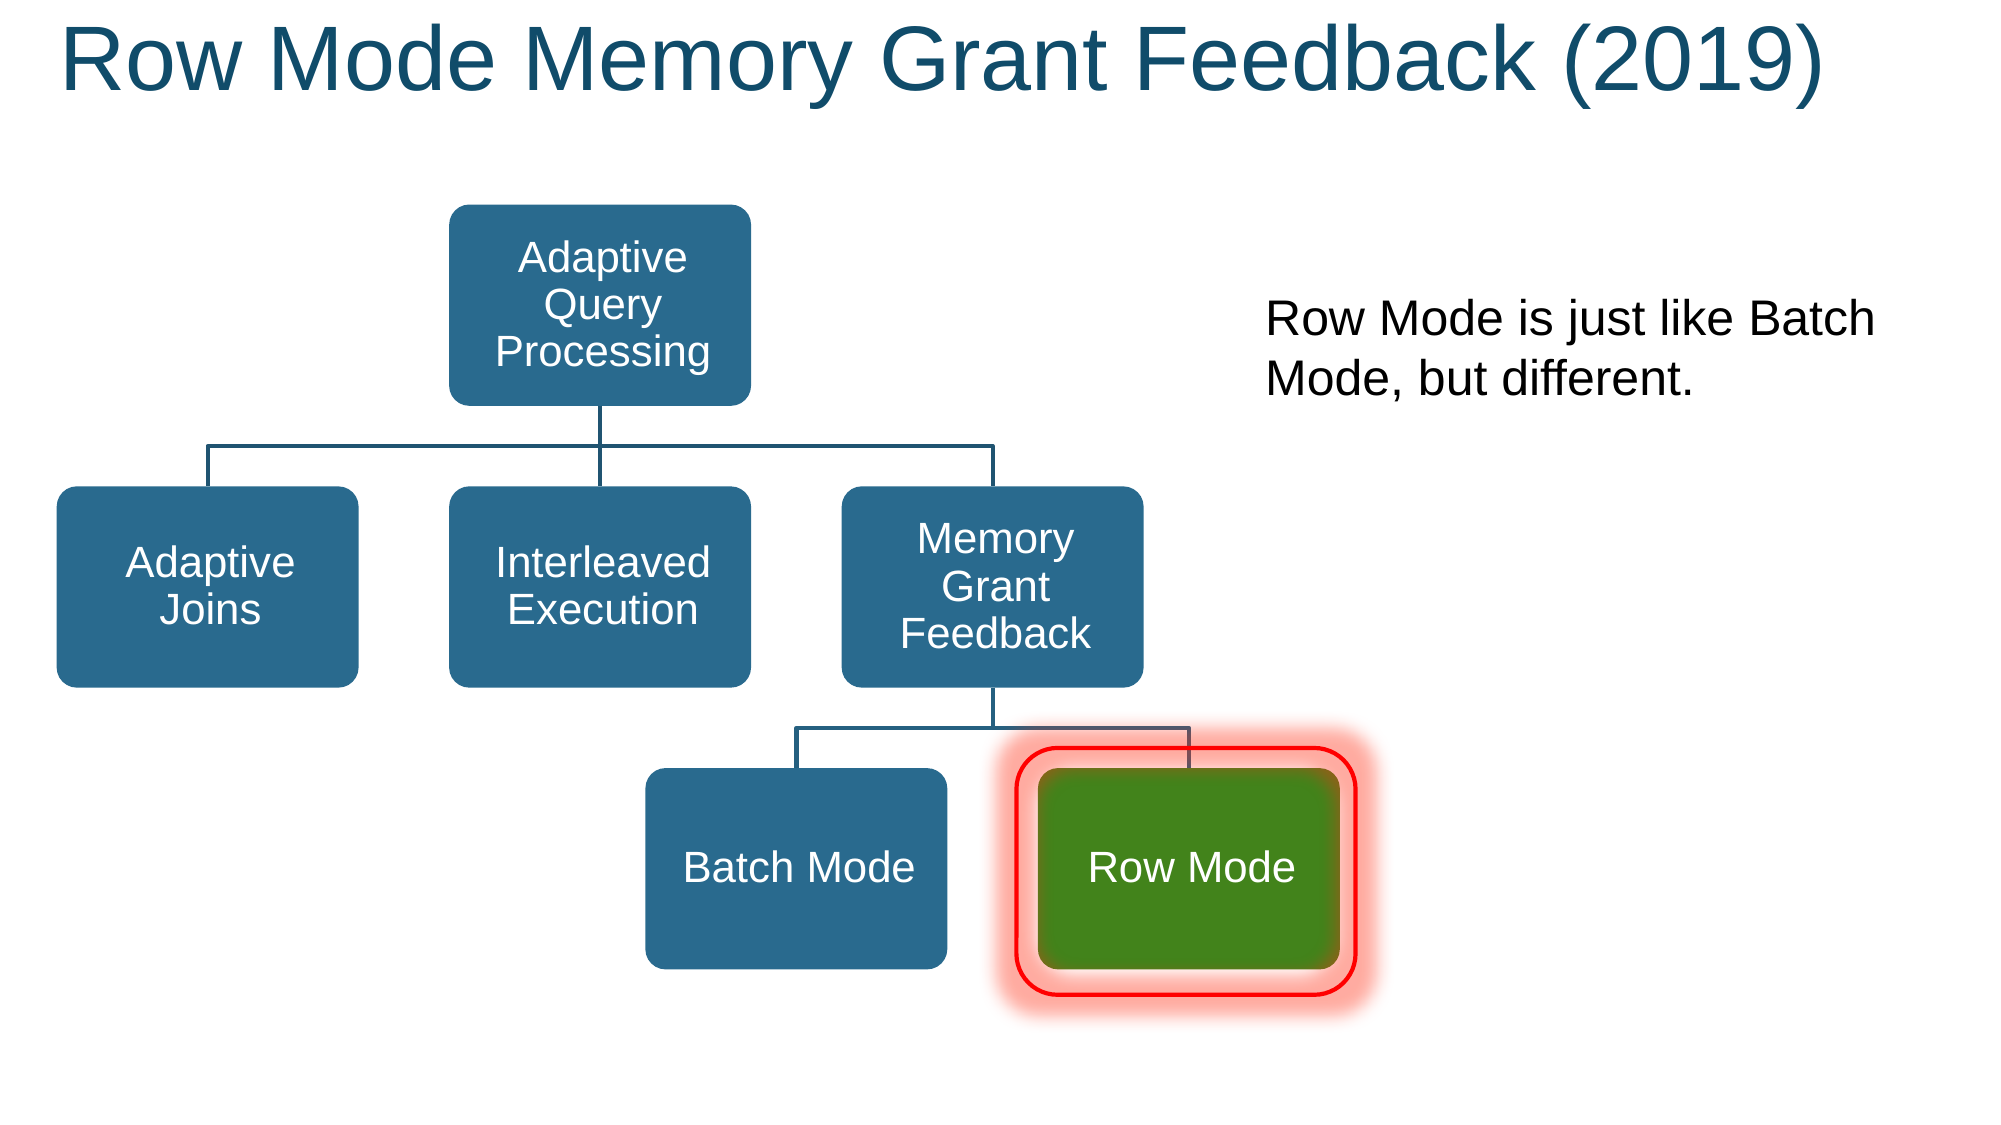

# Row Mode Memory Grant Feedback (2019)
Adaptive Query Processing
Adaptive Joins
Interleaved Execution
Memory Grant Feedback
Batch Mode
Row Mode
Row Mode is just like Batch Mode, but different.